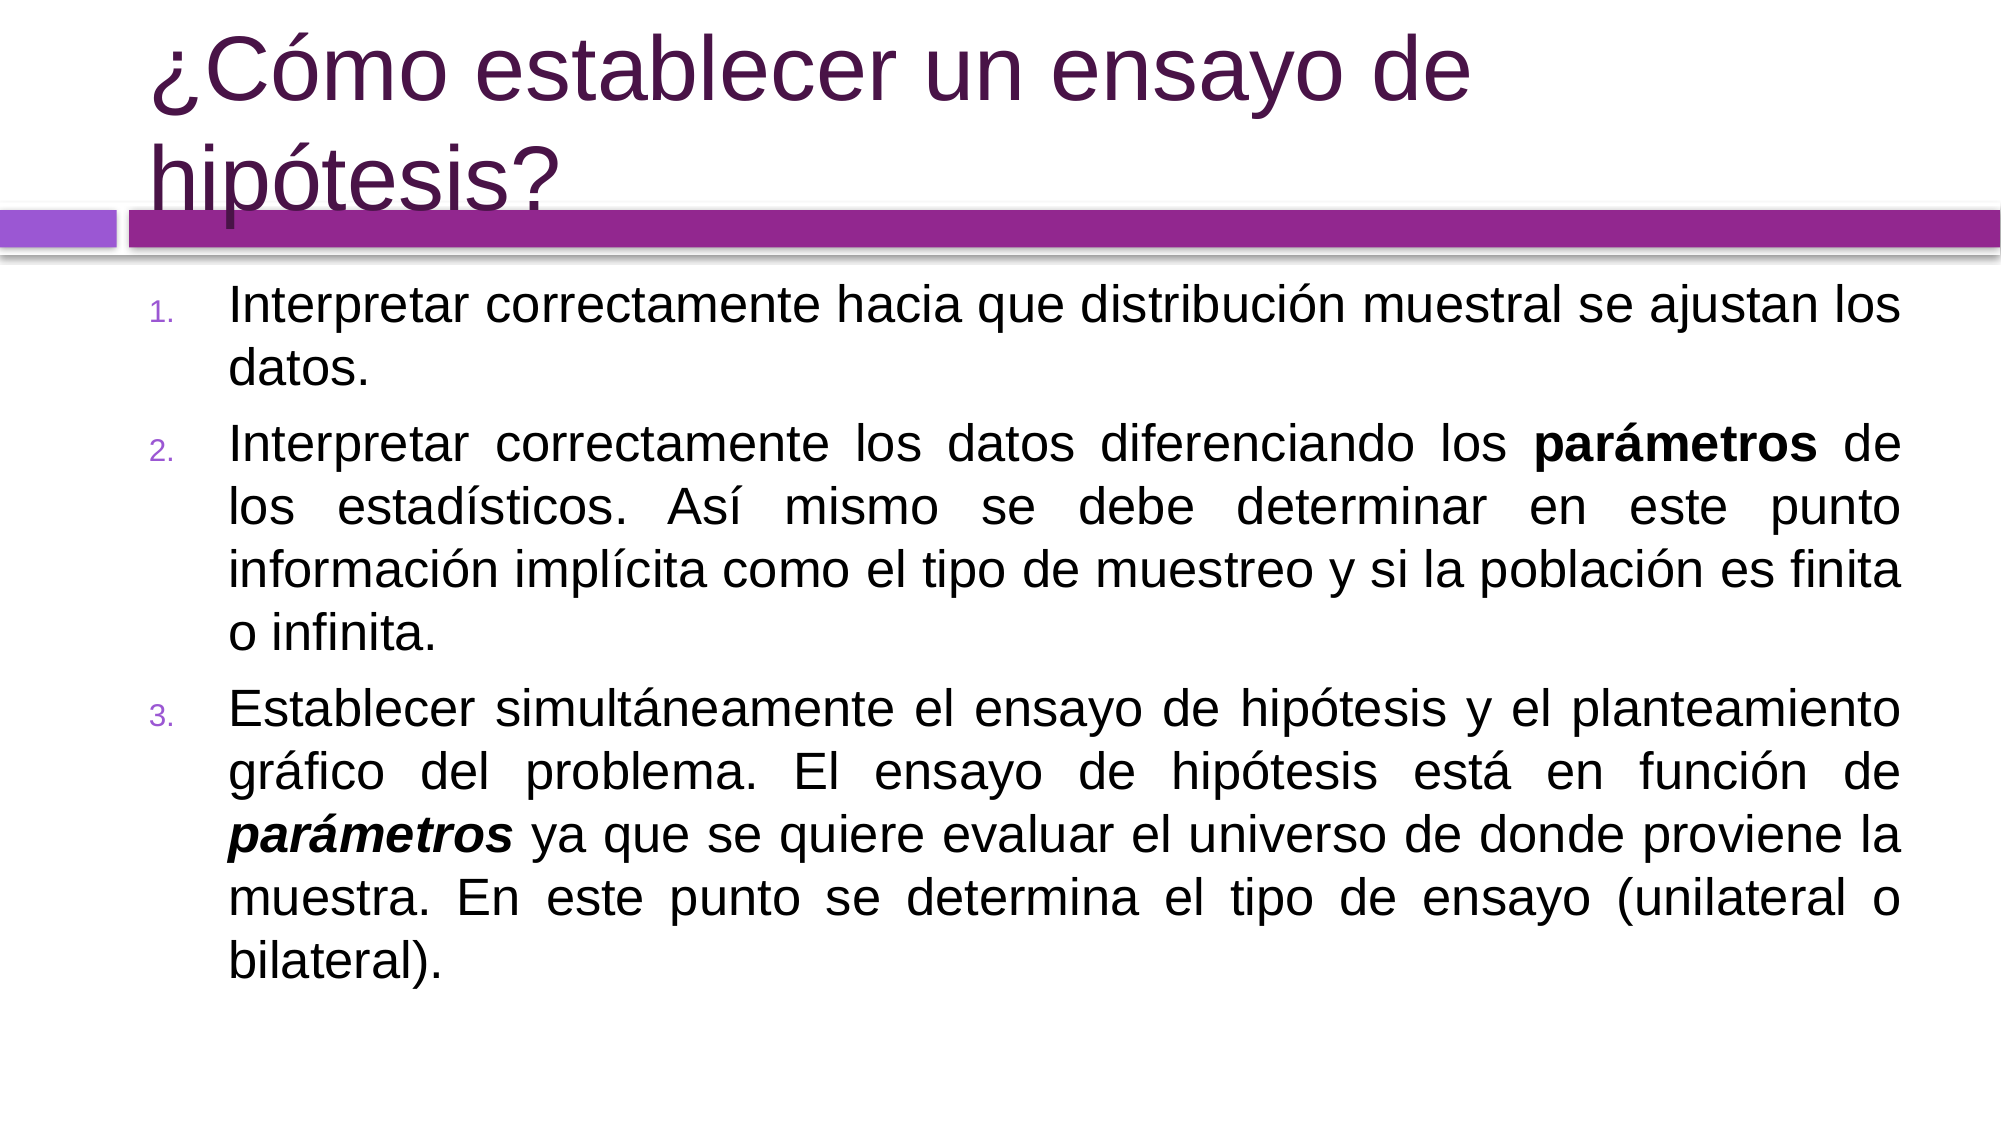

# ¿Cómo establecer un ensayo de hipótesis?
Interpretar correctamente hacia que distribución muestral se ajustan los datos.
Interpretar correctamente los datos diferenciando los parámetros de los estadísticos. Así mismo se debe determinar en este punto información implícita como el tipo de muestreo y si la población es finita o infinita.
Establecer simultáneamente el ensayo de hipótesis y el planteamiento gráfico del problema. El ensayo de hipótesis está en función de parámetros ya que se quiere evaluar el universo de donde proviene la muestra. En este punto se determina el tipo de ensayo (unilateral o bilateral).